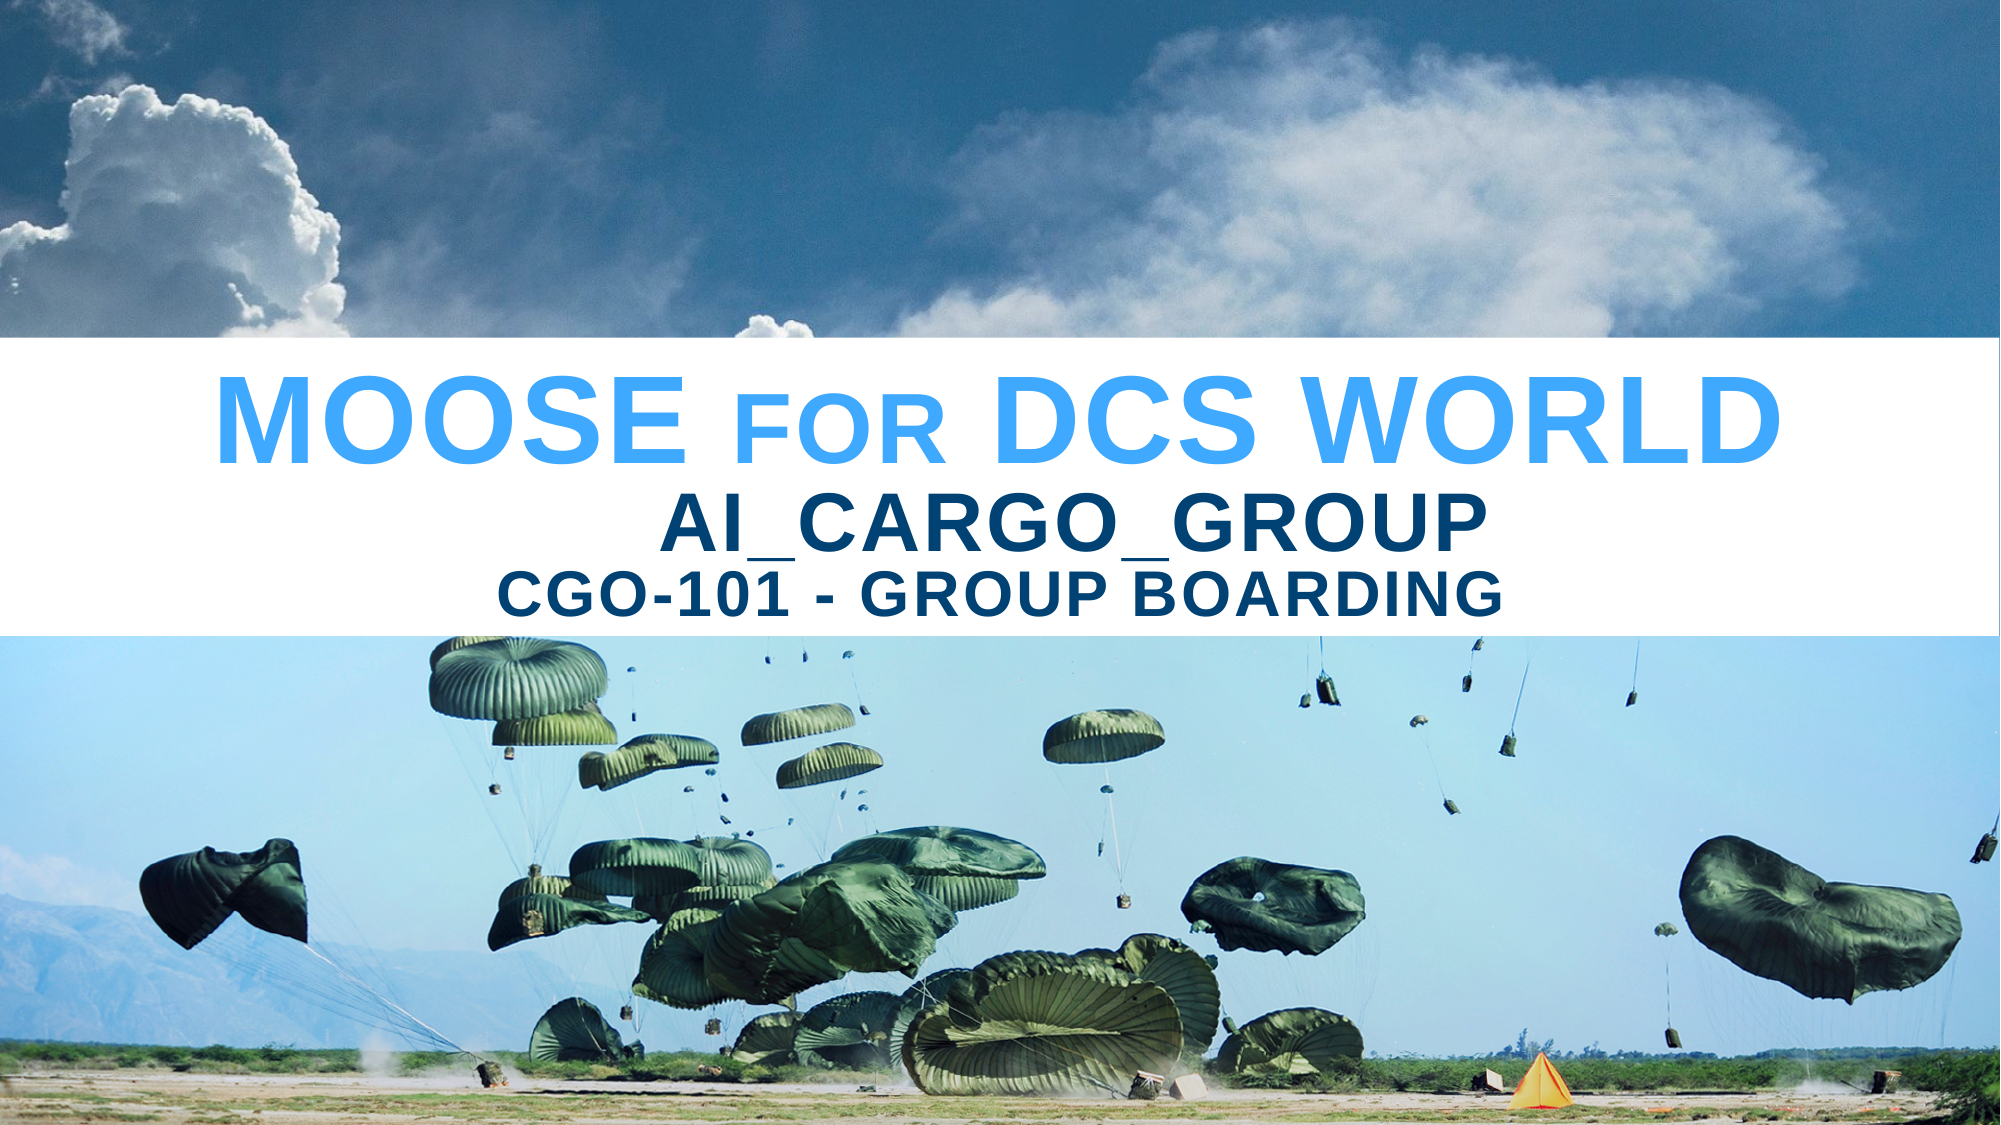

# moose for dcs world AI_CARGO_GROUP CGO-101 - Group Boarding